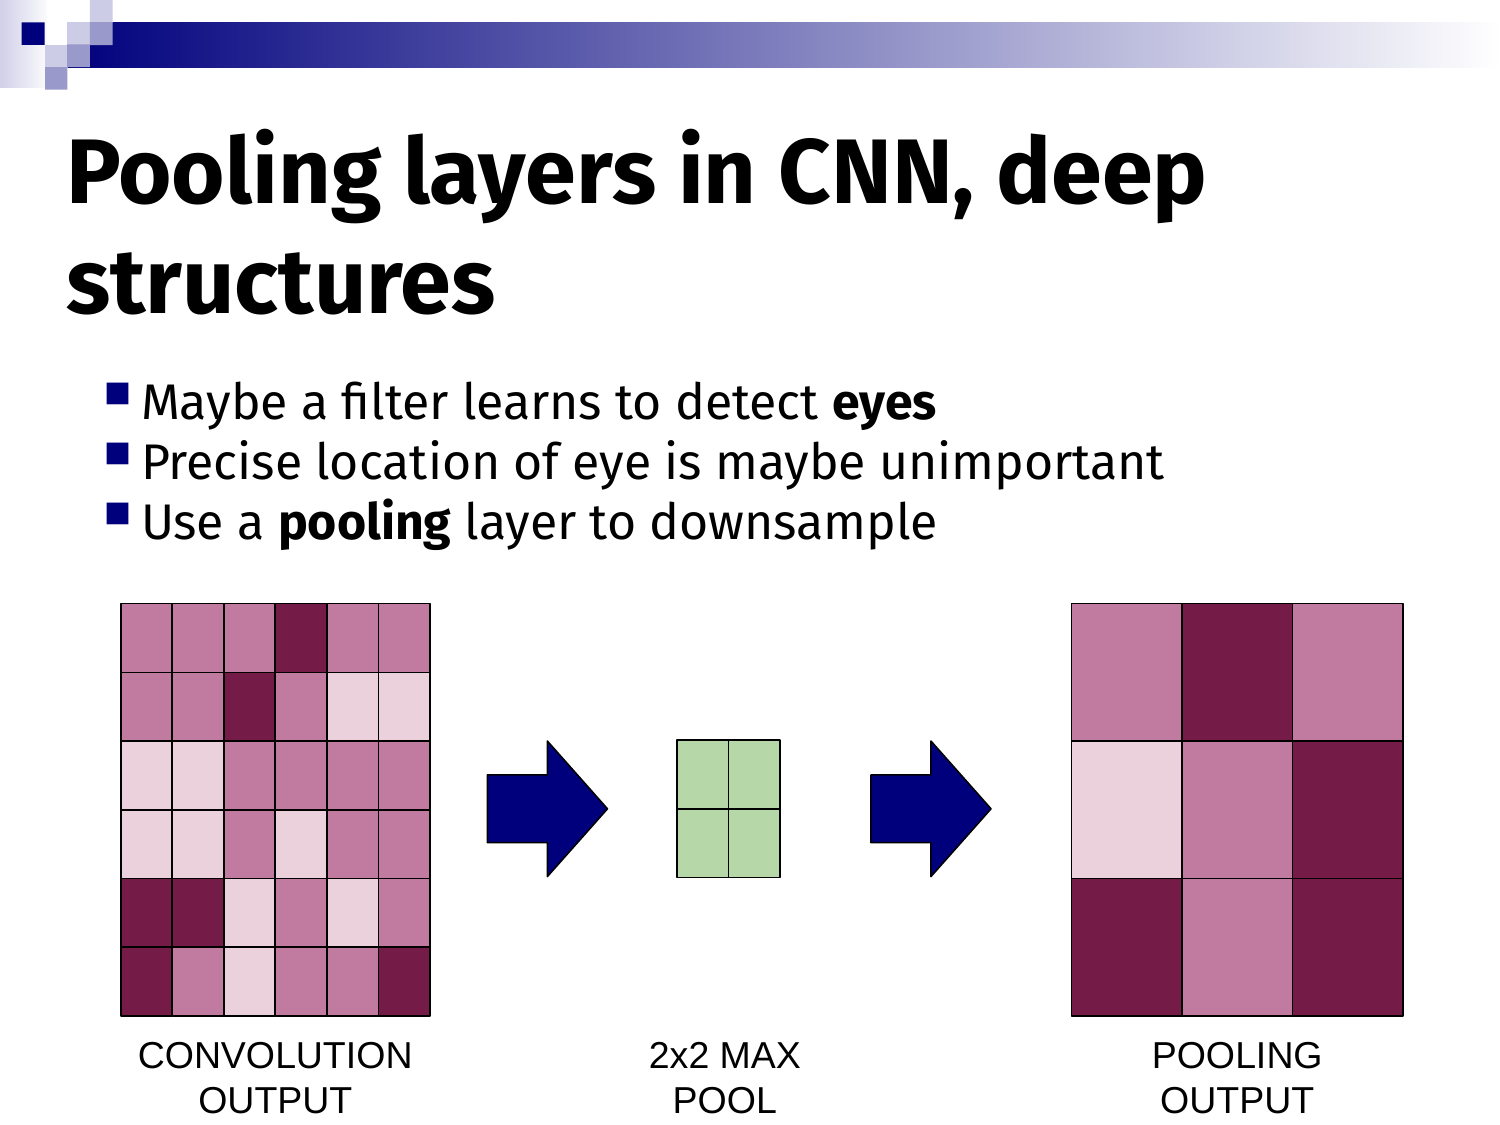

# Pooling layers in CNN, deep structures
Maybe a filter learns to detect eyes
Precise location of eye is maybe unimportant
Use a pooling layer to downsample

CONVOLUTION
OUTPUT
2x2 MAX
POOL
POOLING
OUTPUT